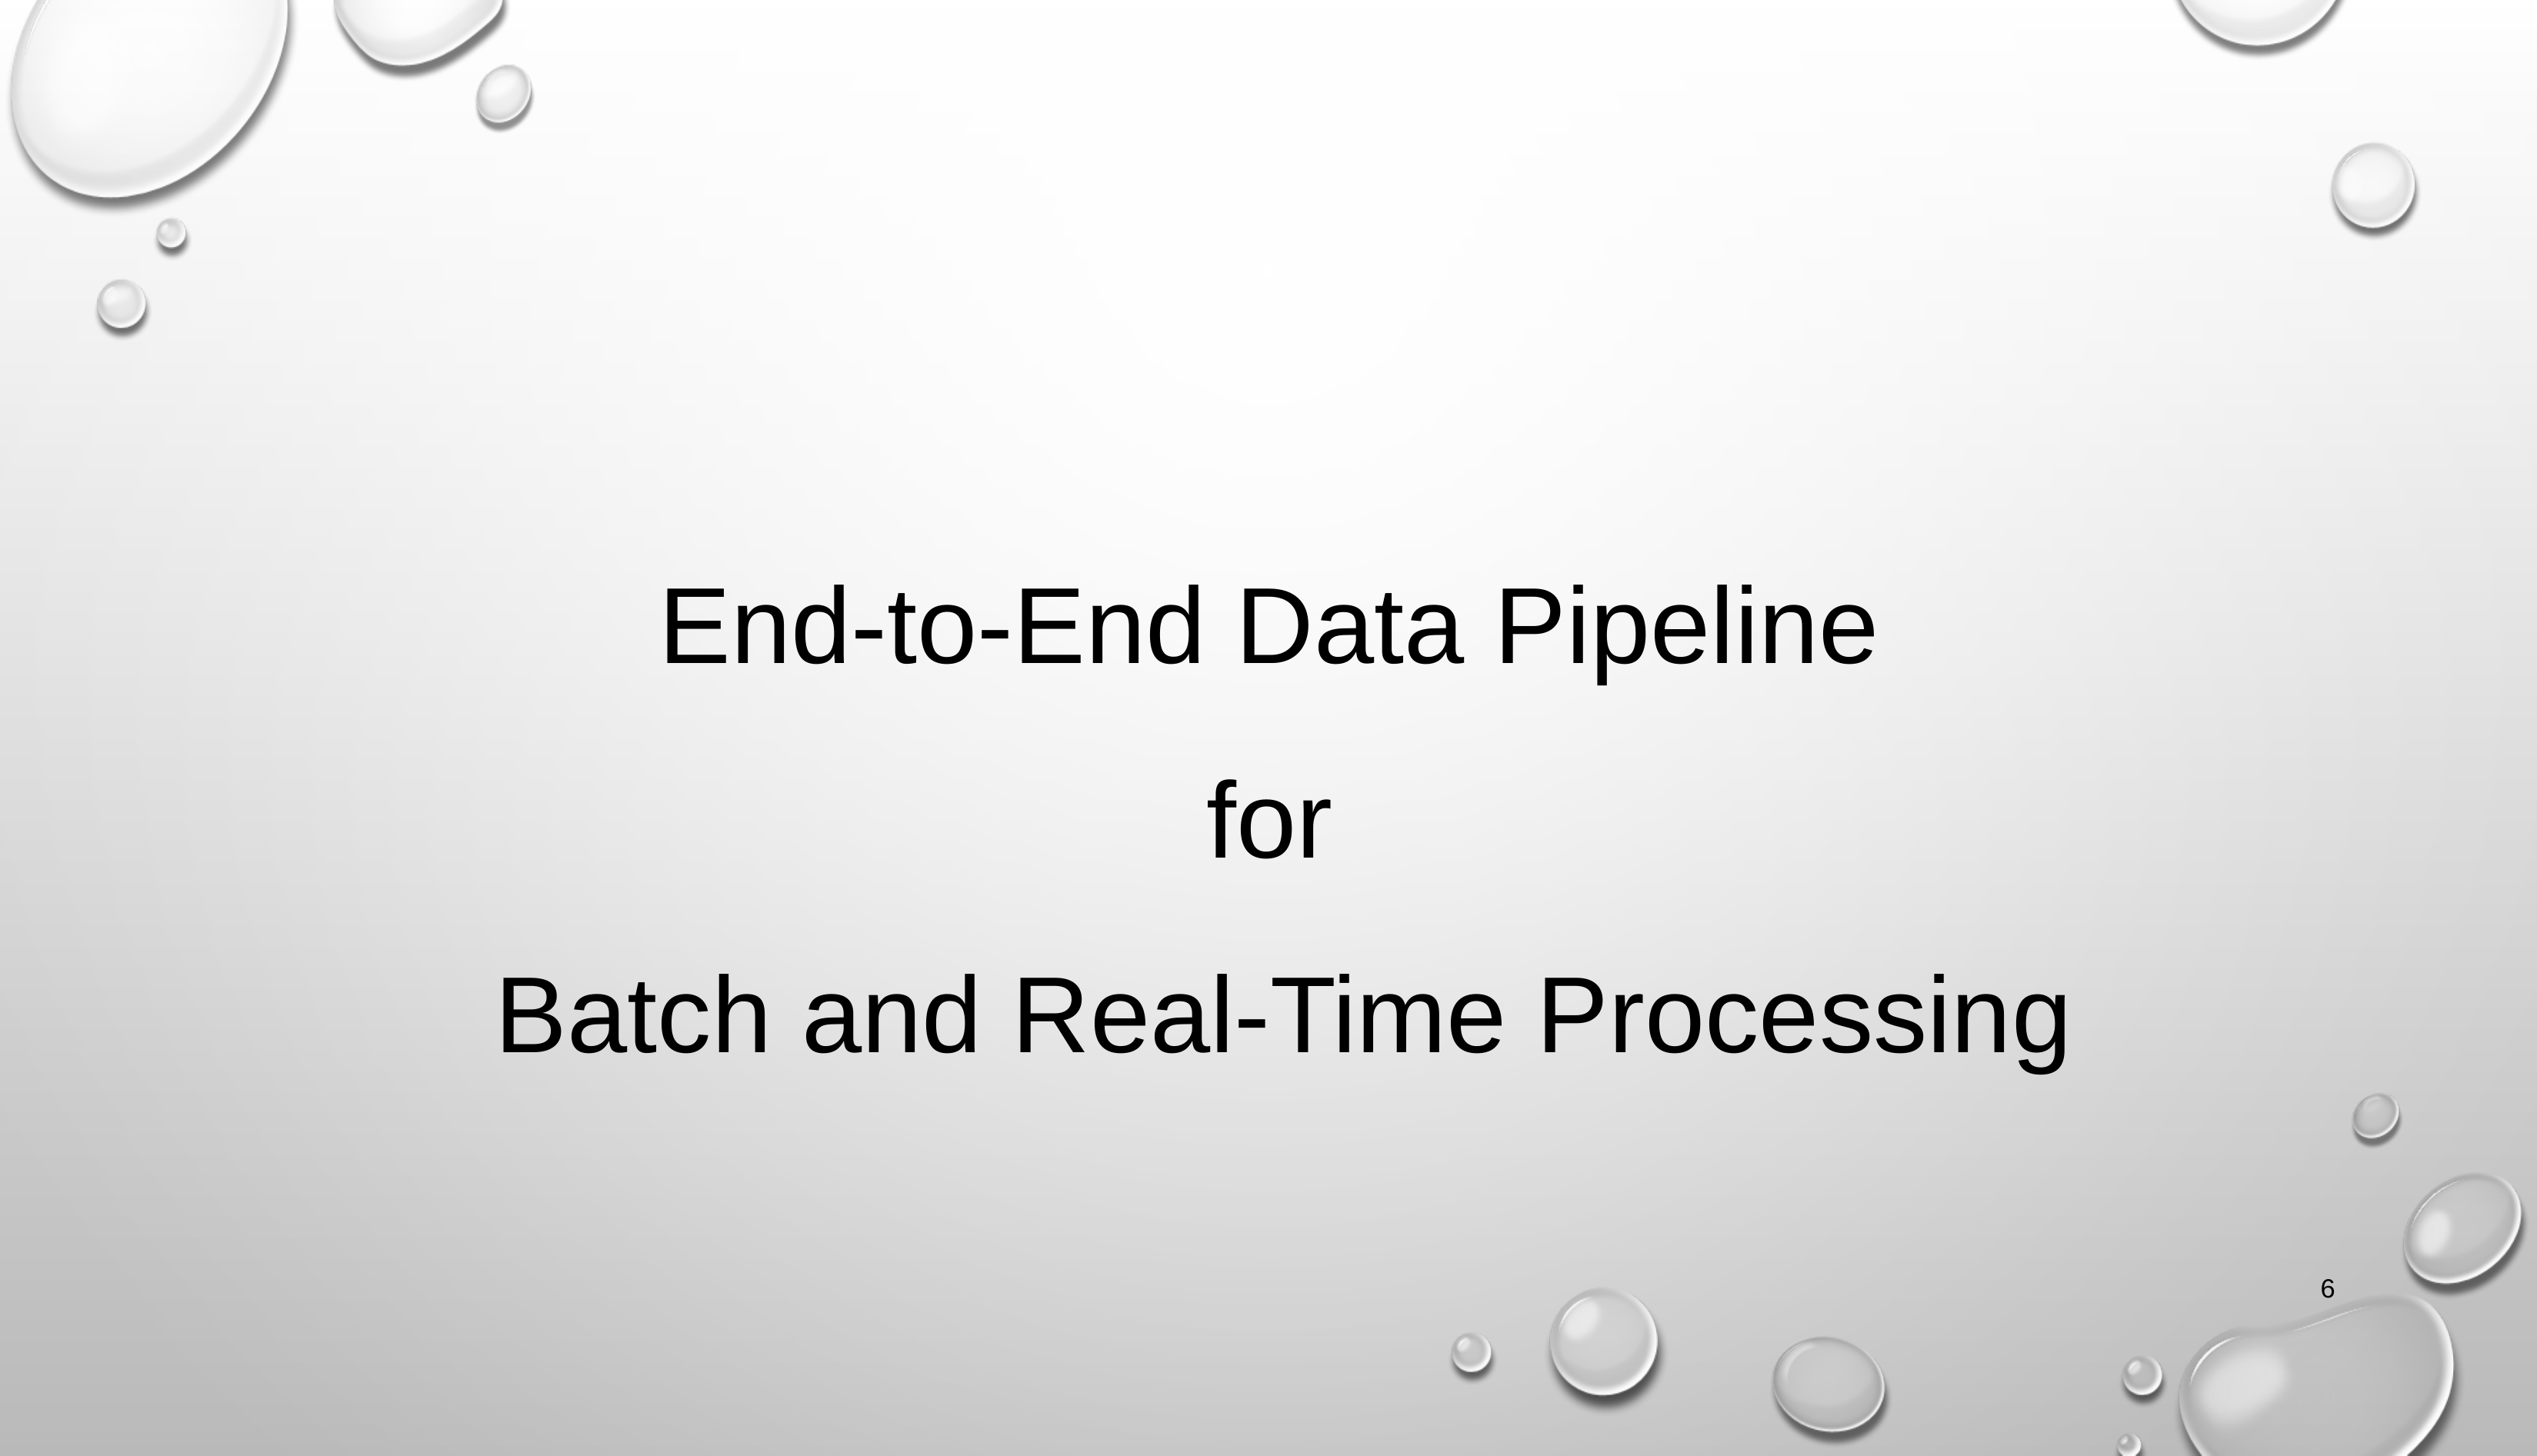

End-to-End Data Pipeline
for
Batch and Real-Time Processing
6